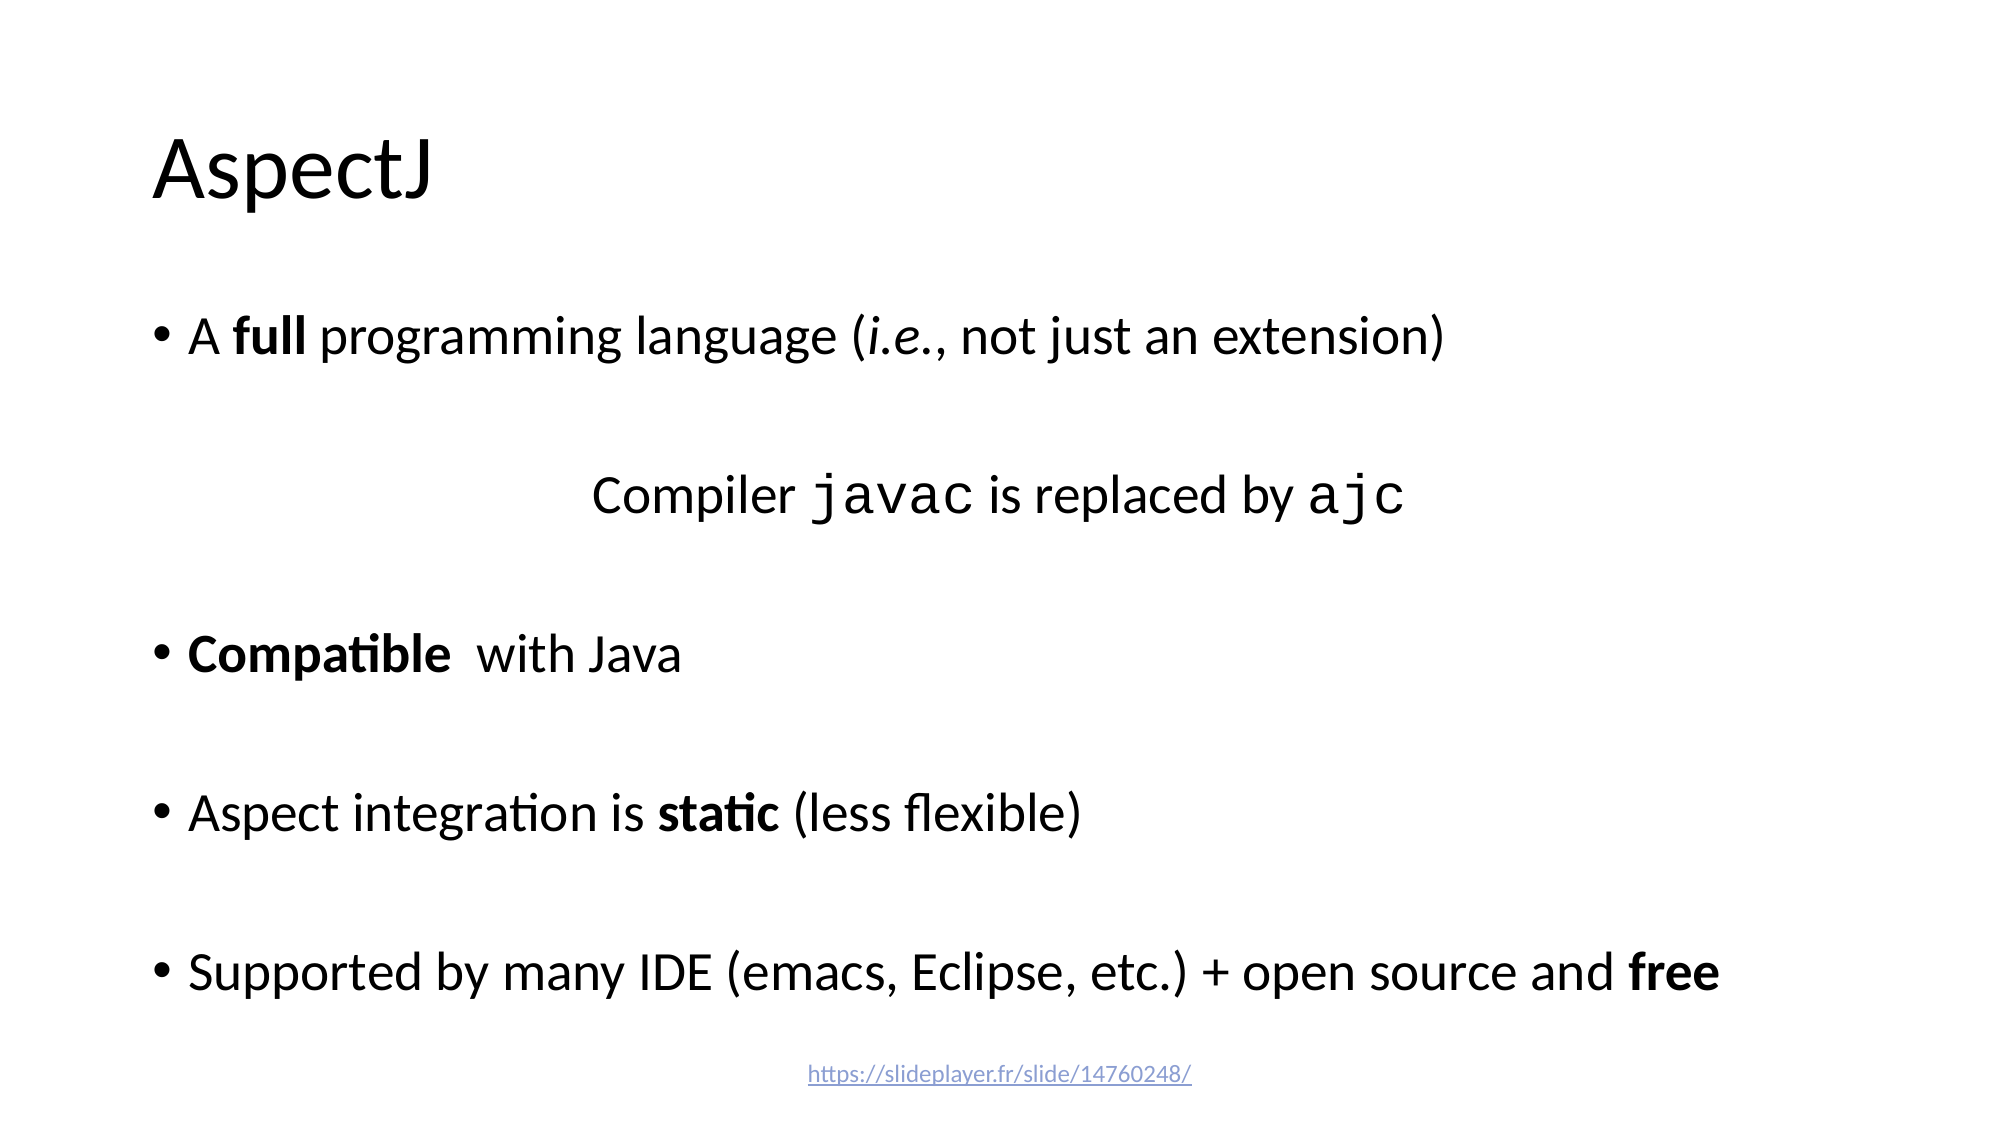

# AspectJ
A full programming language (i.e., not just an extension)

Compiler javac is replaced by ajc

Compatible  with Java

Aspect integration is static (less flexible)

Supported by many IDE (emacs, Eclipse, etc.) + open source and free

https://slideplayer.fr/slide/14760248/